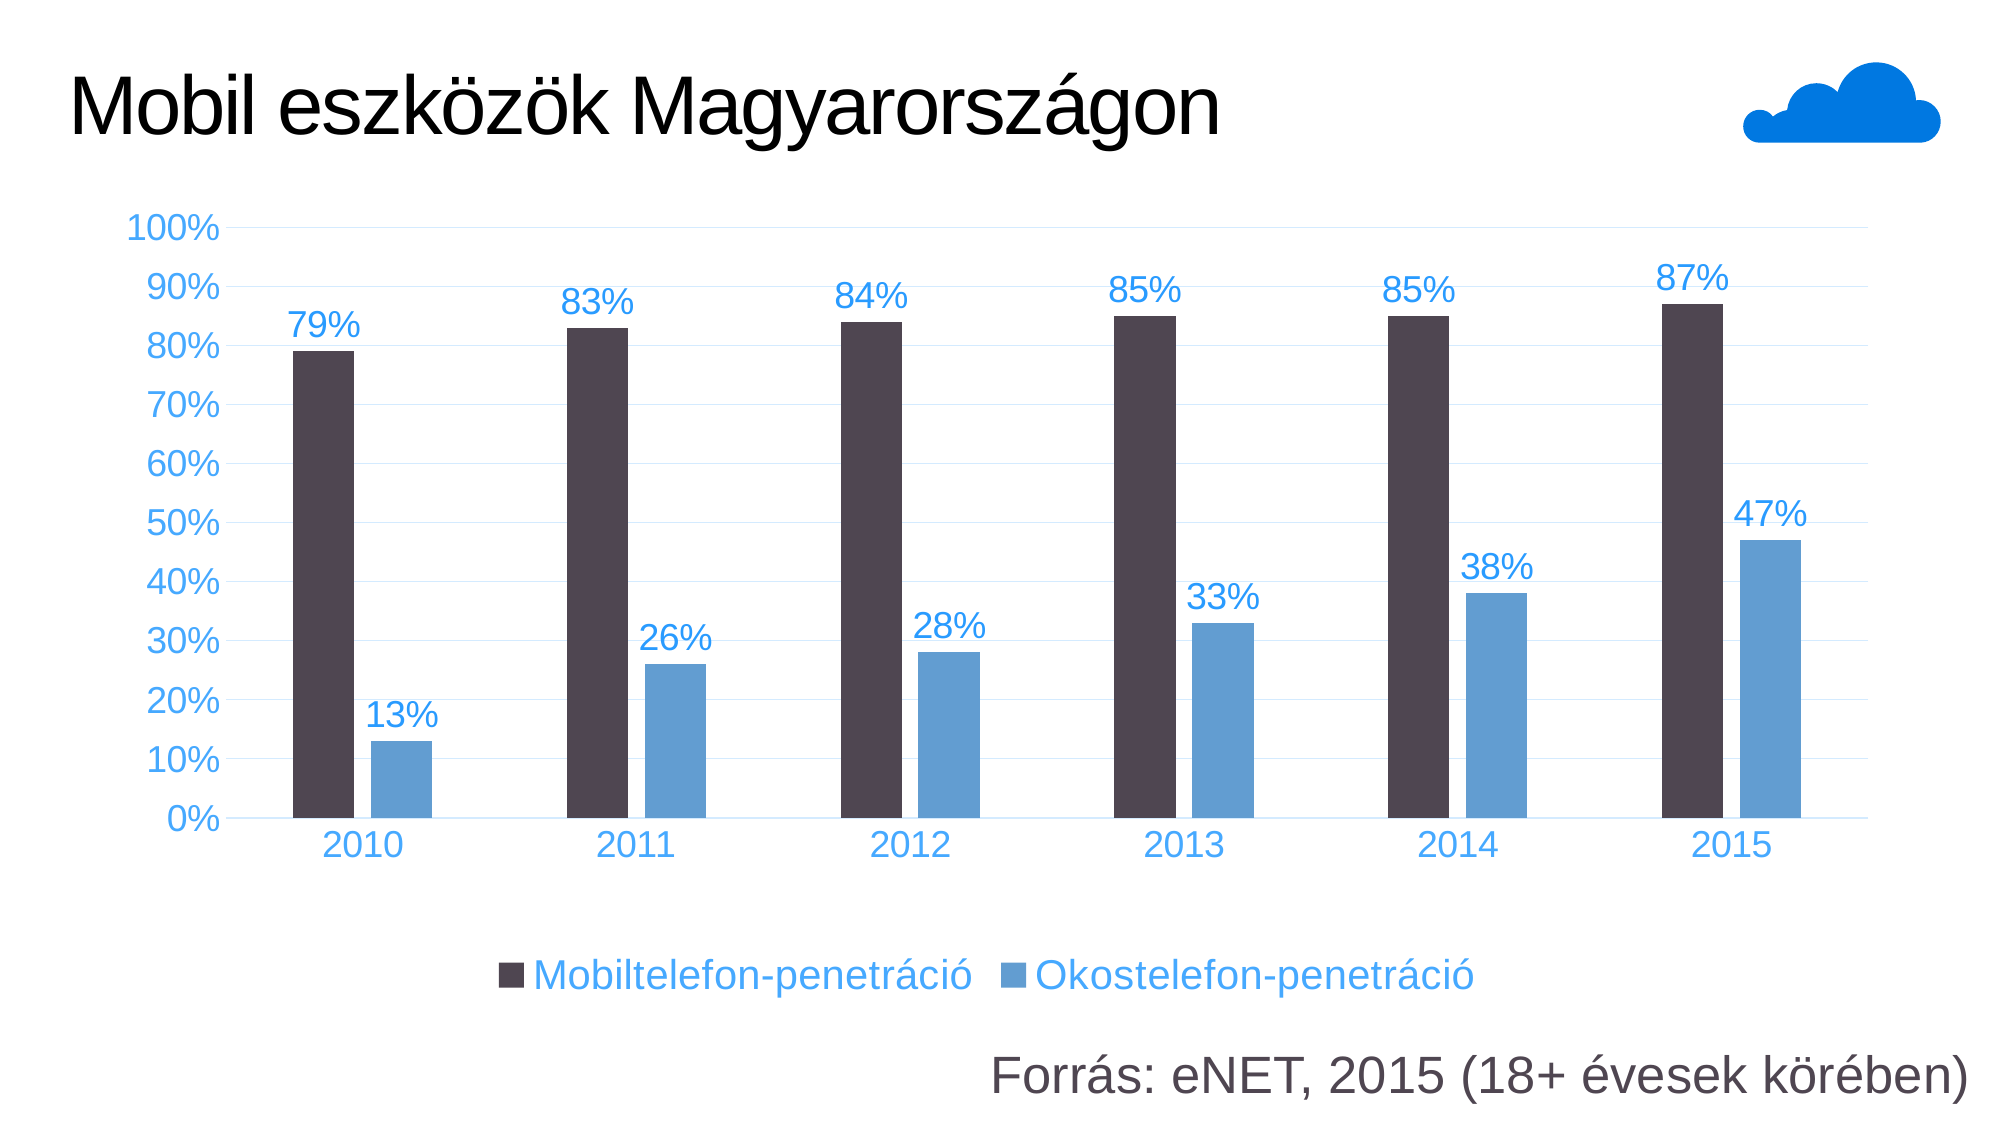

# Mobil eszközök Magyarországon

### Chart

| Category | Mobiltelefon-penetráció | Okostelefon-penetráció |
|---|---|---|
| 2010 | 0.79 | 0.13 |
| 2011 | 0.83 | 0.26 |
| 2012 | 0.84 | 0.28 |
| 2013 | 0.85 | 0.33 |
| 2014 | 0.85 | 0.38 |
| 2015 | 0.87 | 0.47 |
Forrás: eNET, 2015 (18+ évesek körében)